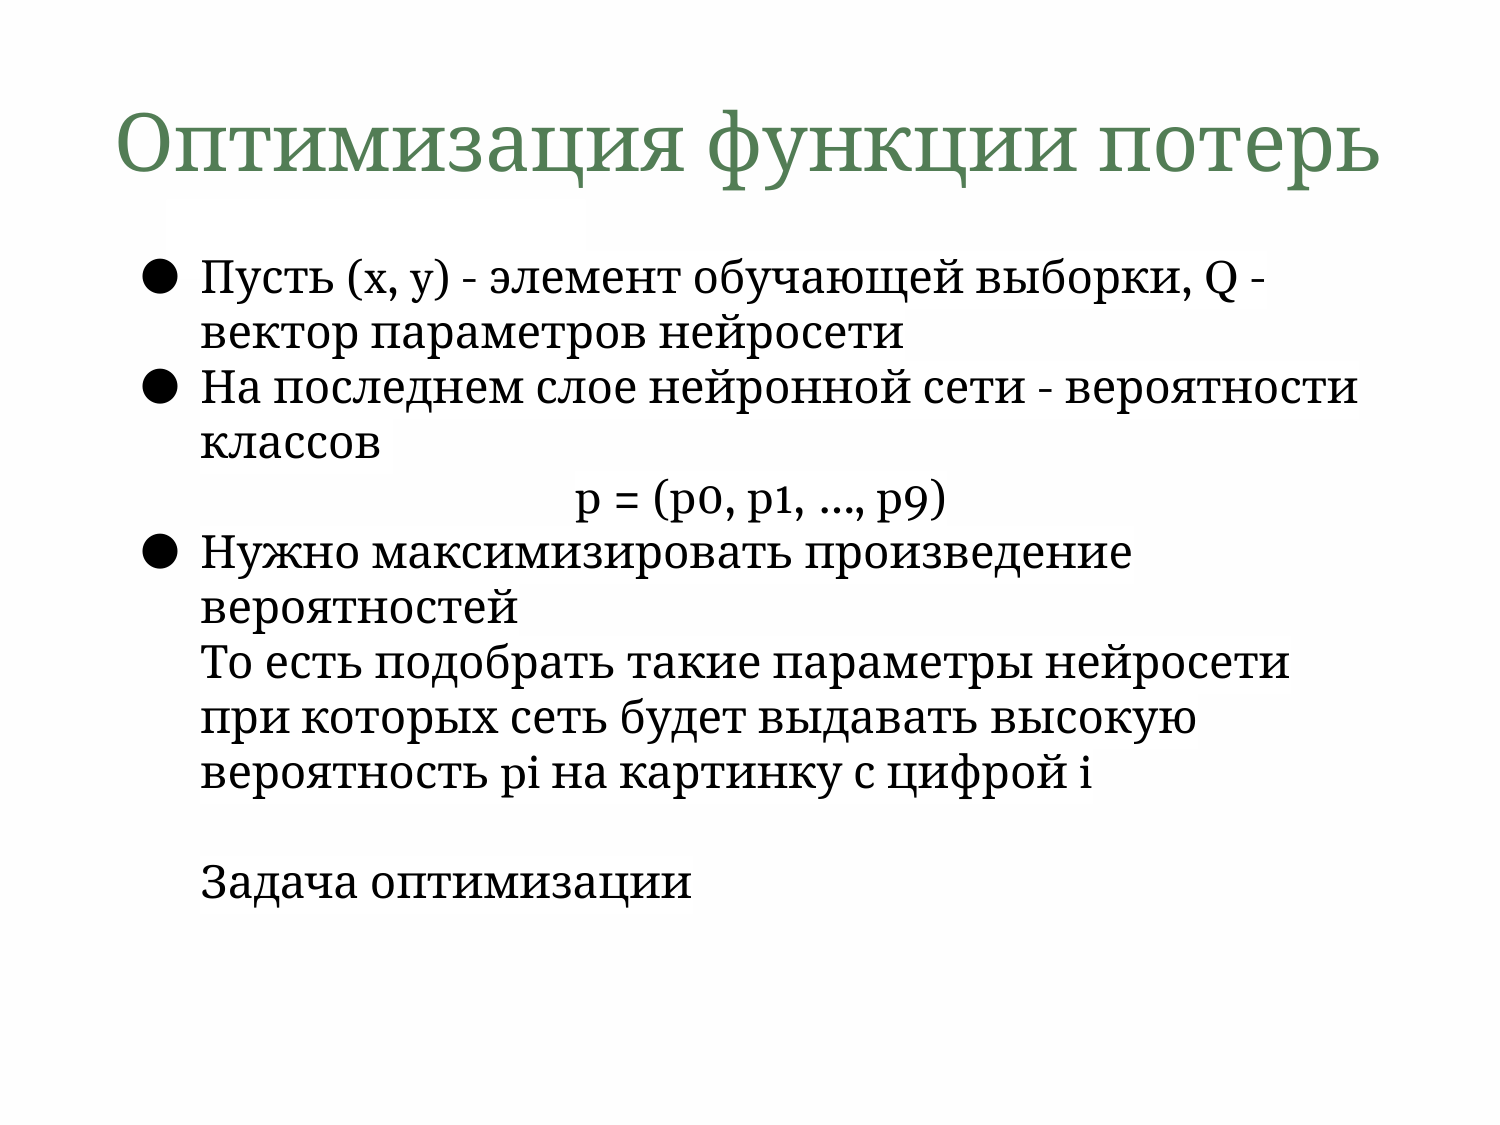

# Оптимизация функции потерь

Пусть (x, y) - элемент обучающей выборки, Q - вектор параметров нейросети
На последнем слое нейронной сети - вероятности классов
		p = (p0, p1, …, p9)
Нужно максимизировать произведение вероятностей
То есть подобрать такие параметры нейросети при которых сеть будет выдавать высокую вероятность pi на картинку с цифрой i

Задача оптимизации